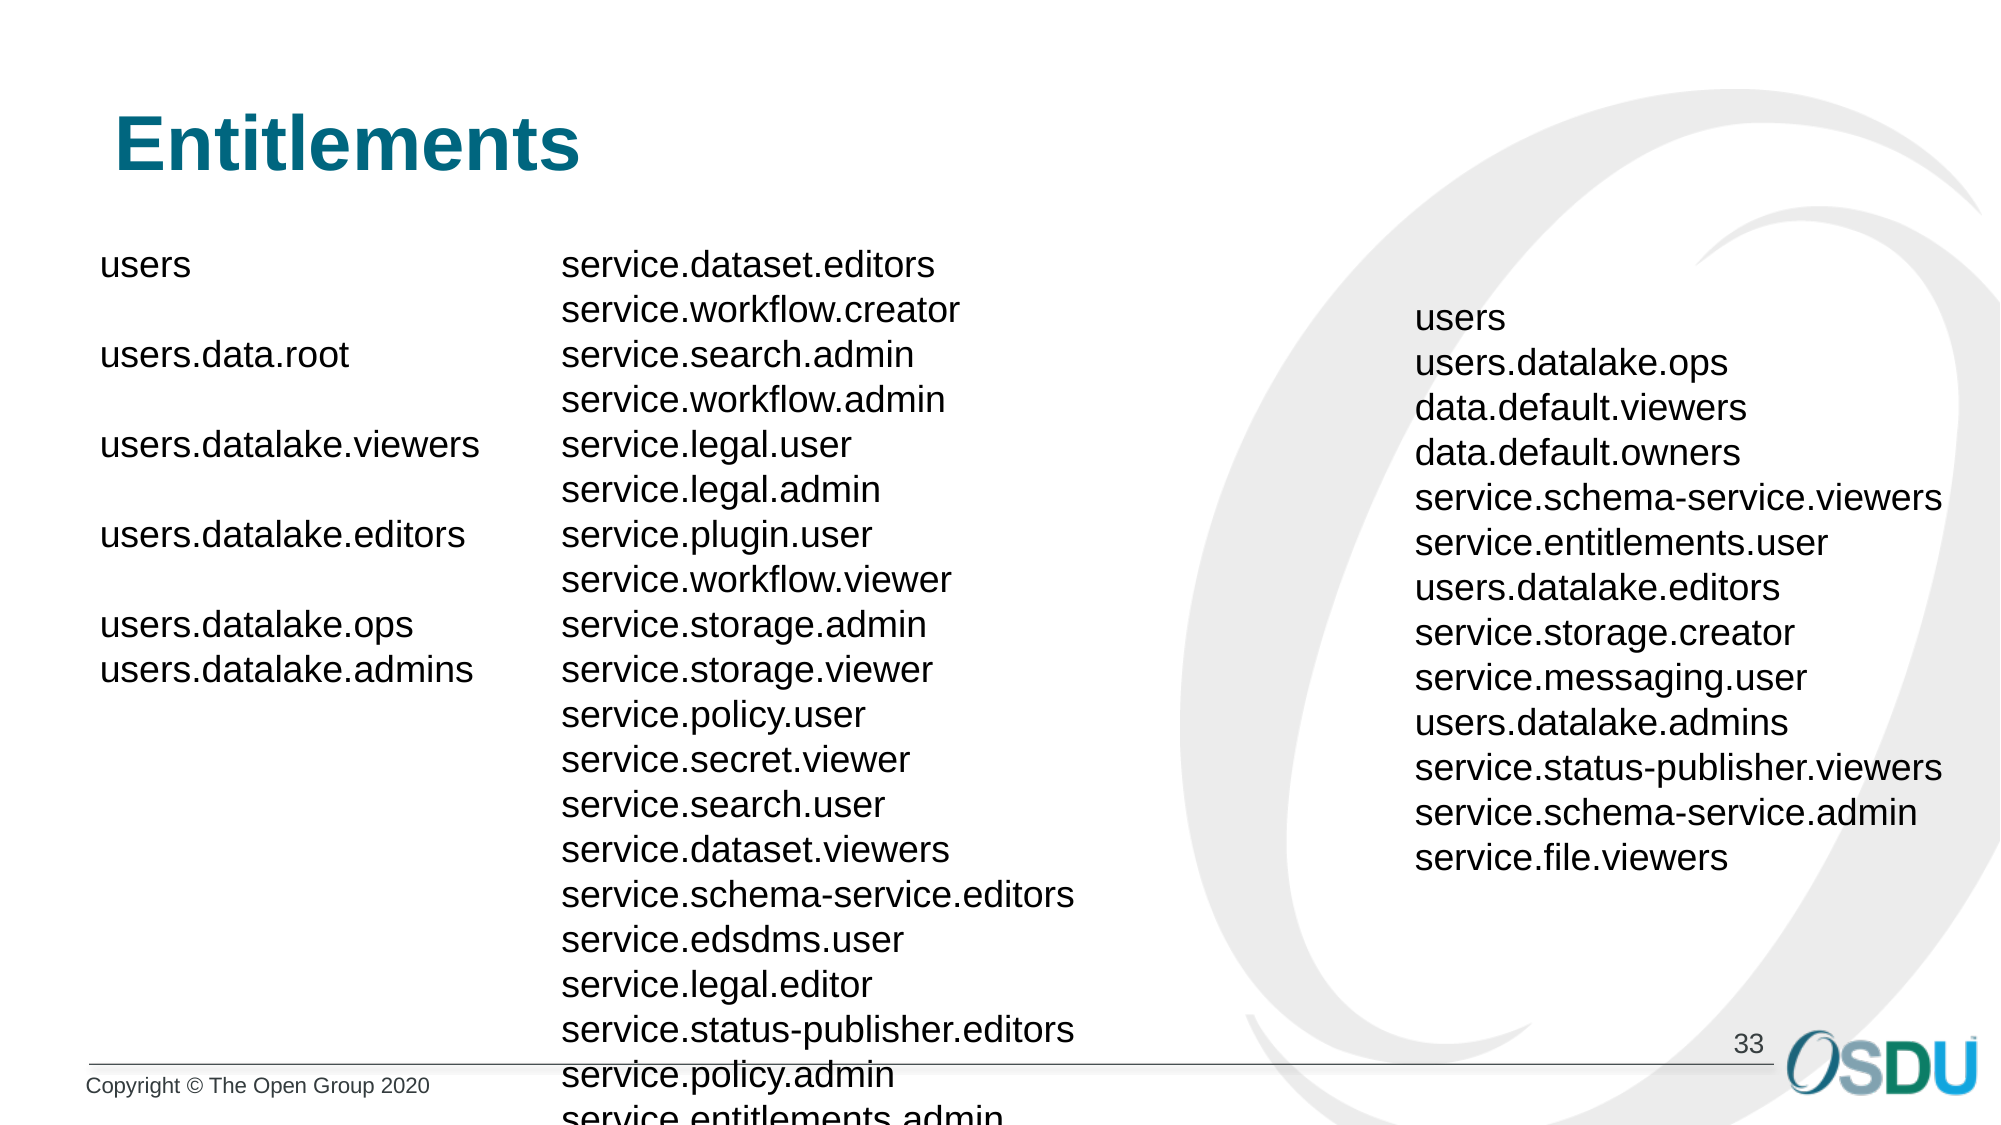

# Entitlements
users

users.data.root

users.datalake.viewers
users.datalake.editors
users.datalake.ops
users.datalake.admins
service.dataset.editors
service.workflow.creator
service.search.admin
service.workflow.admin
service.legal.user
service.legal.admin
service.plugin.user
service.workflow.viewer
service.storage.admin
service.storage.viewer
service.policy.user
service.secret.viewer
service.search.user
service.dataset.viewers
service.schema-service.editors
service.edsdms.user
service.legal.editor
service.status-publisher.editors
service.policy.admin
service.entitlements.admin
service.file.editors

users
users.datalake.ops
data.default.viewers
data.default.owners
service.schema-service.viewers
service.entitlements.user
users.datalake.editors
service.storage.creator
service.messaging.user
users.datalake.admins
service.status-publisher.viewers
service.schema-service.admin
service.file.viewers

33